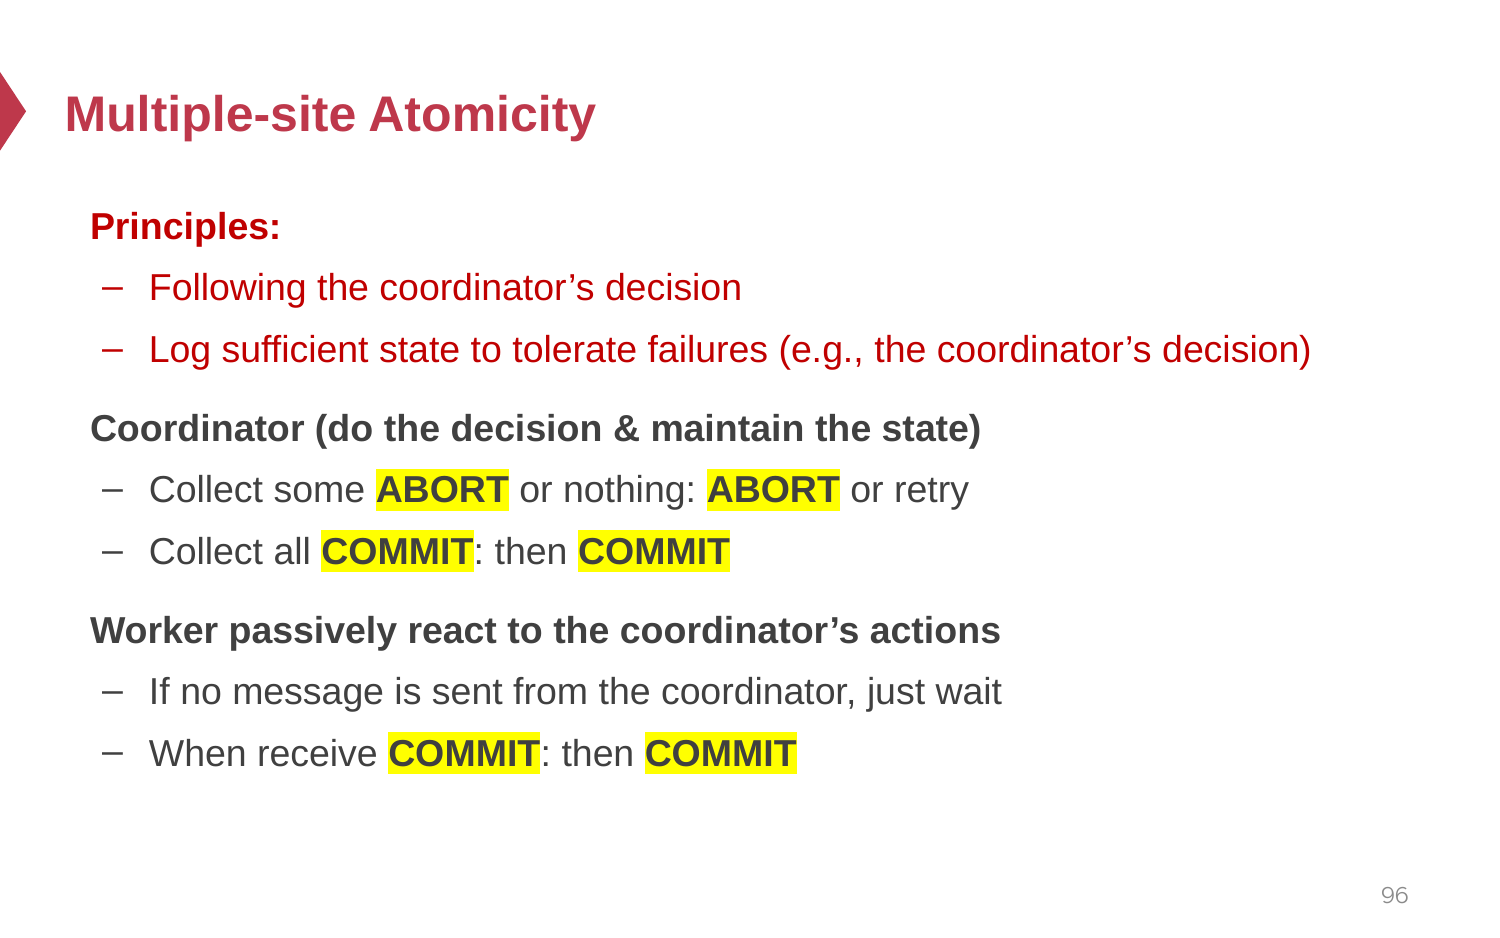

# Multiple-site Atomicity
Principles:
Following the coordinator’s decision
Log sufficient state to tolerate failures (e.g., the coordinator’s decision)
Coordinator (do the decision & maintain the state)
Collect some ABORT or nothing: ABORT or retry
Collect all COMMIT: then COMMIT
Worker passively react to the coordinator’s actions
If no message is sent from the coordinator, just wait
When receive COMMIT: then COMMIT
96